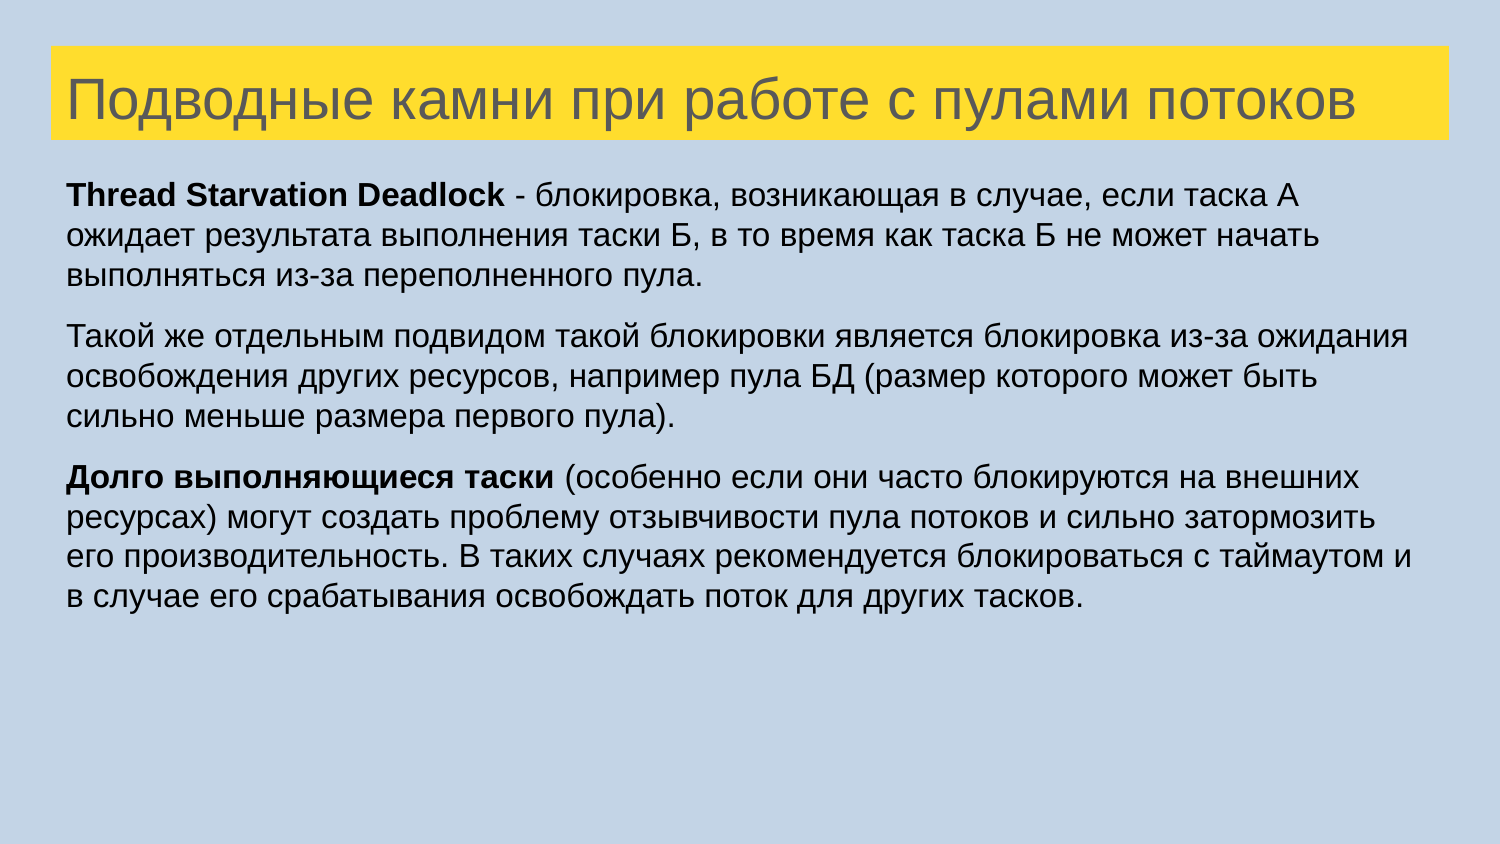

# Подводные камни при работе с пулами потоков
Thread Starvation Deadlock - блокировка, возникающая в случае, если таска А ожидает результата выполнения таски Б, в то время как таска Б не может начать выполняться из-за переполненного пула.
Такой же отдельным подвидом такой блокировки является блокировка из-за ожидания освобождения других ресурсов, например пула БД (размер которого может быть сильно меньше размера первого пула).
Долго выполняющиеся таски (особенно если они часто блокируются на внешних ресурсах) могут создать проблему отзывчивости пула потоков и сильно затормозить его производительность. В таких случаях рекомендуется блокироваться с таймаутом и в случае его срабатывания освобождать поток для других тасков.